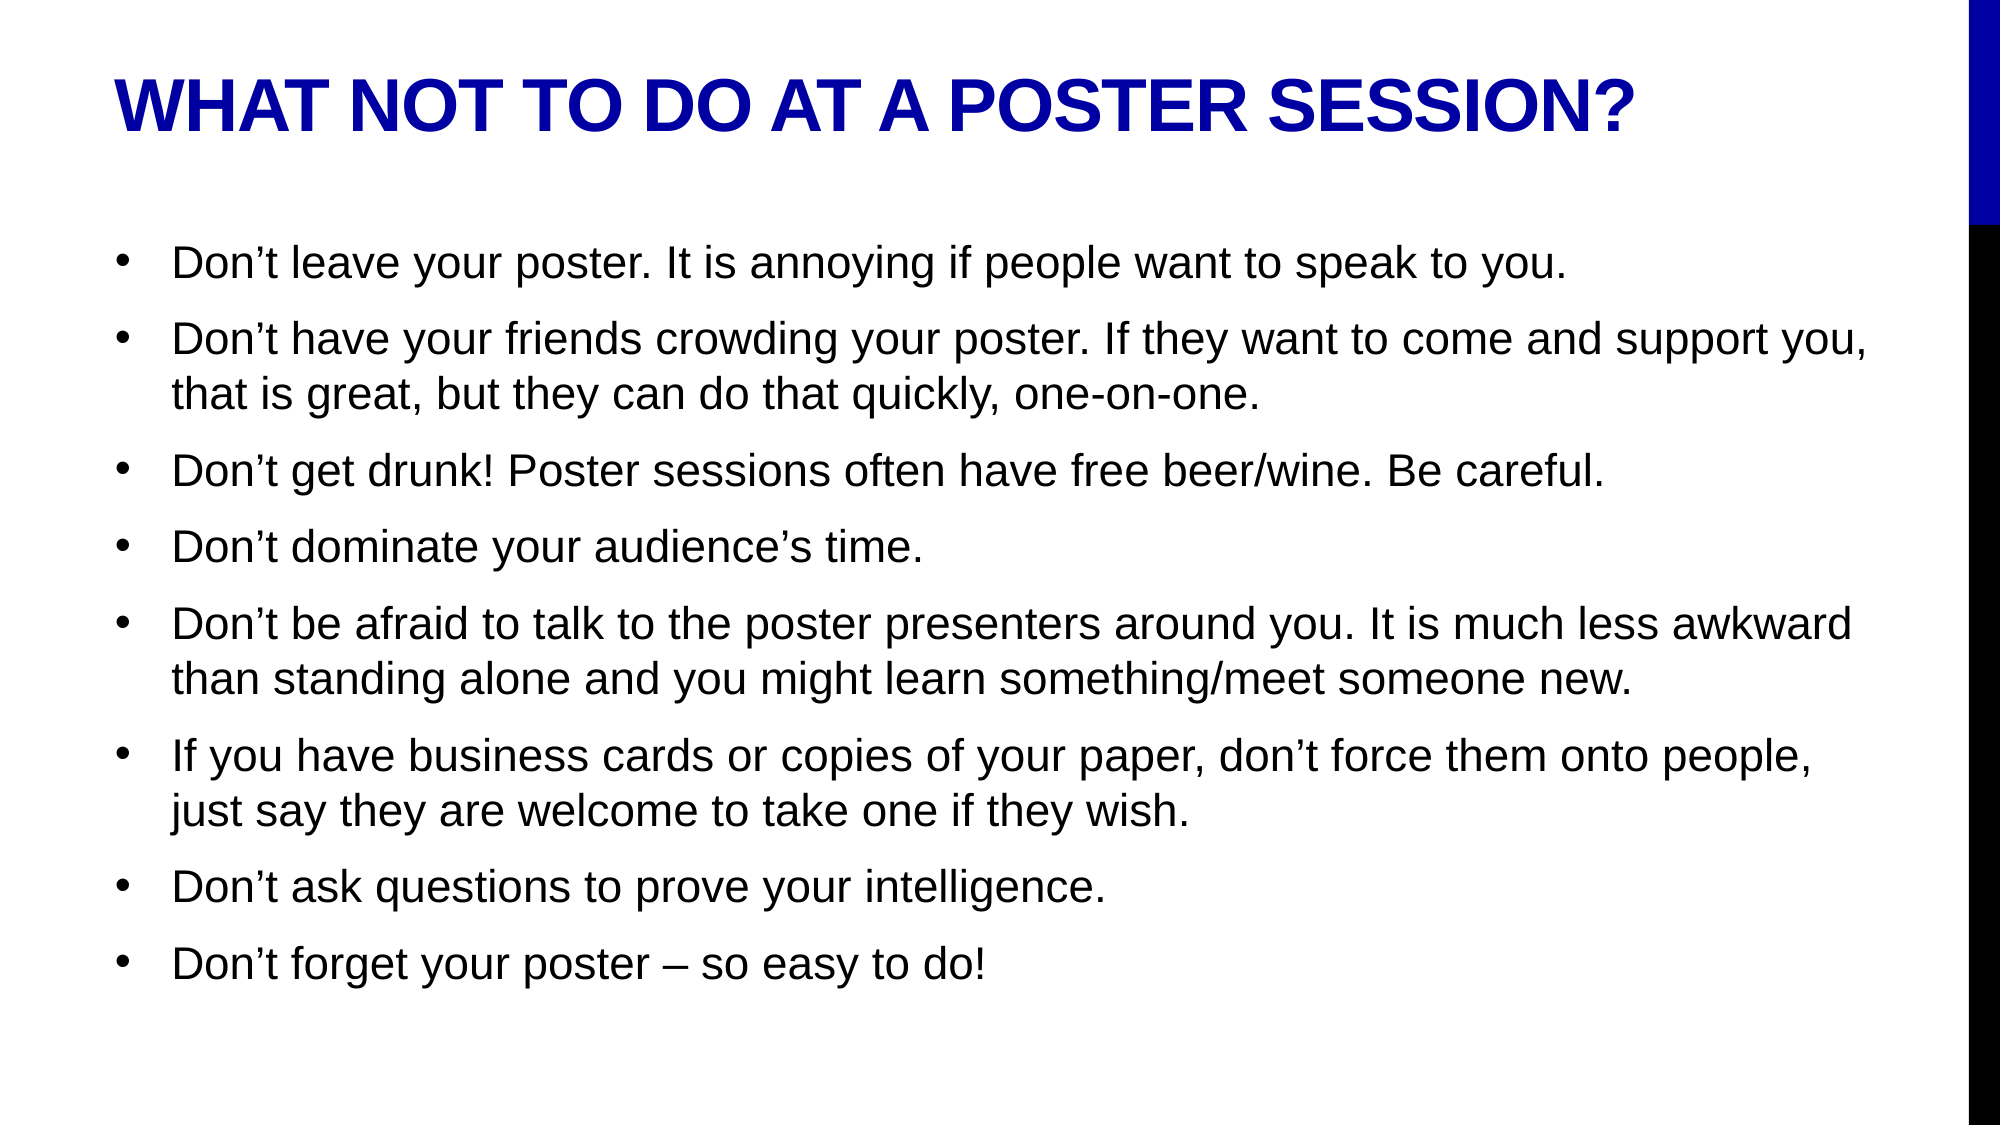

# What not to do at a poster session?
Don’t leave your poster. It is annoying if people want to speak to you.
Don’t have your friends crowding your poster. If they want to come and support you, that is great, but they can do that quickly, one-on-one.
Don’t get drunk! Poster sessions often have free beer/wine. Be careful.
Don’t dominate your audience’s time.
Don’t be afraid to talk to the poster presenters around you. It is much less awkward than standing alone and you might learn something/meet someone new.
If you have business cards or copies of your paper, don’t force them onto people, just say they are welcome to take one if they wish.
Don’t ask questions to prove your intelligence.
Don’t forget your poster – so easy to do!